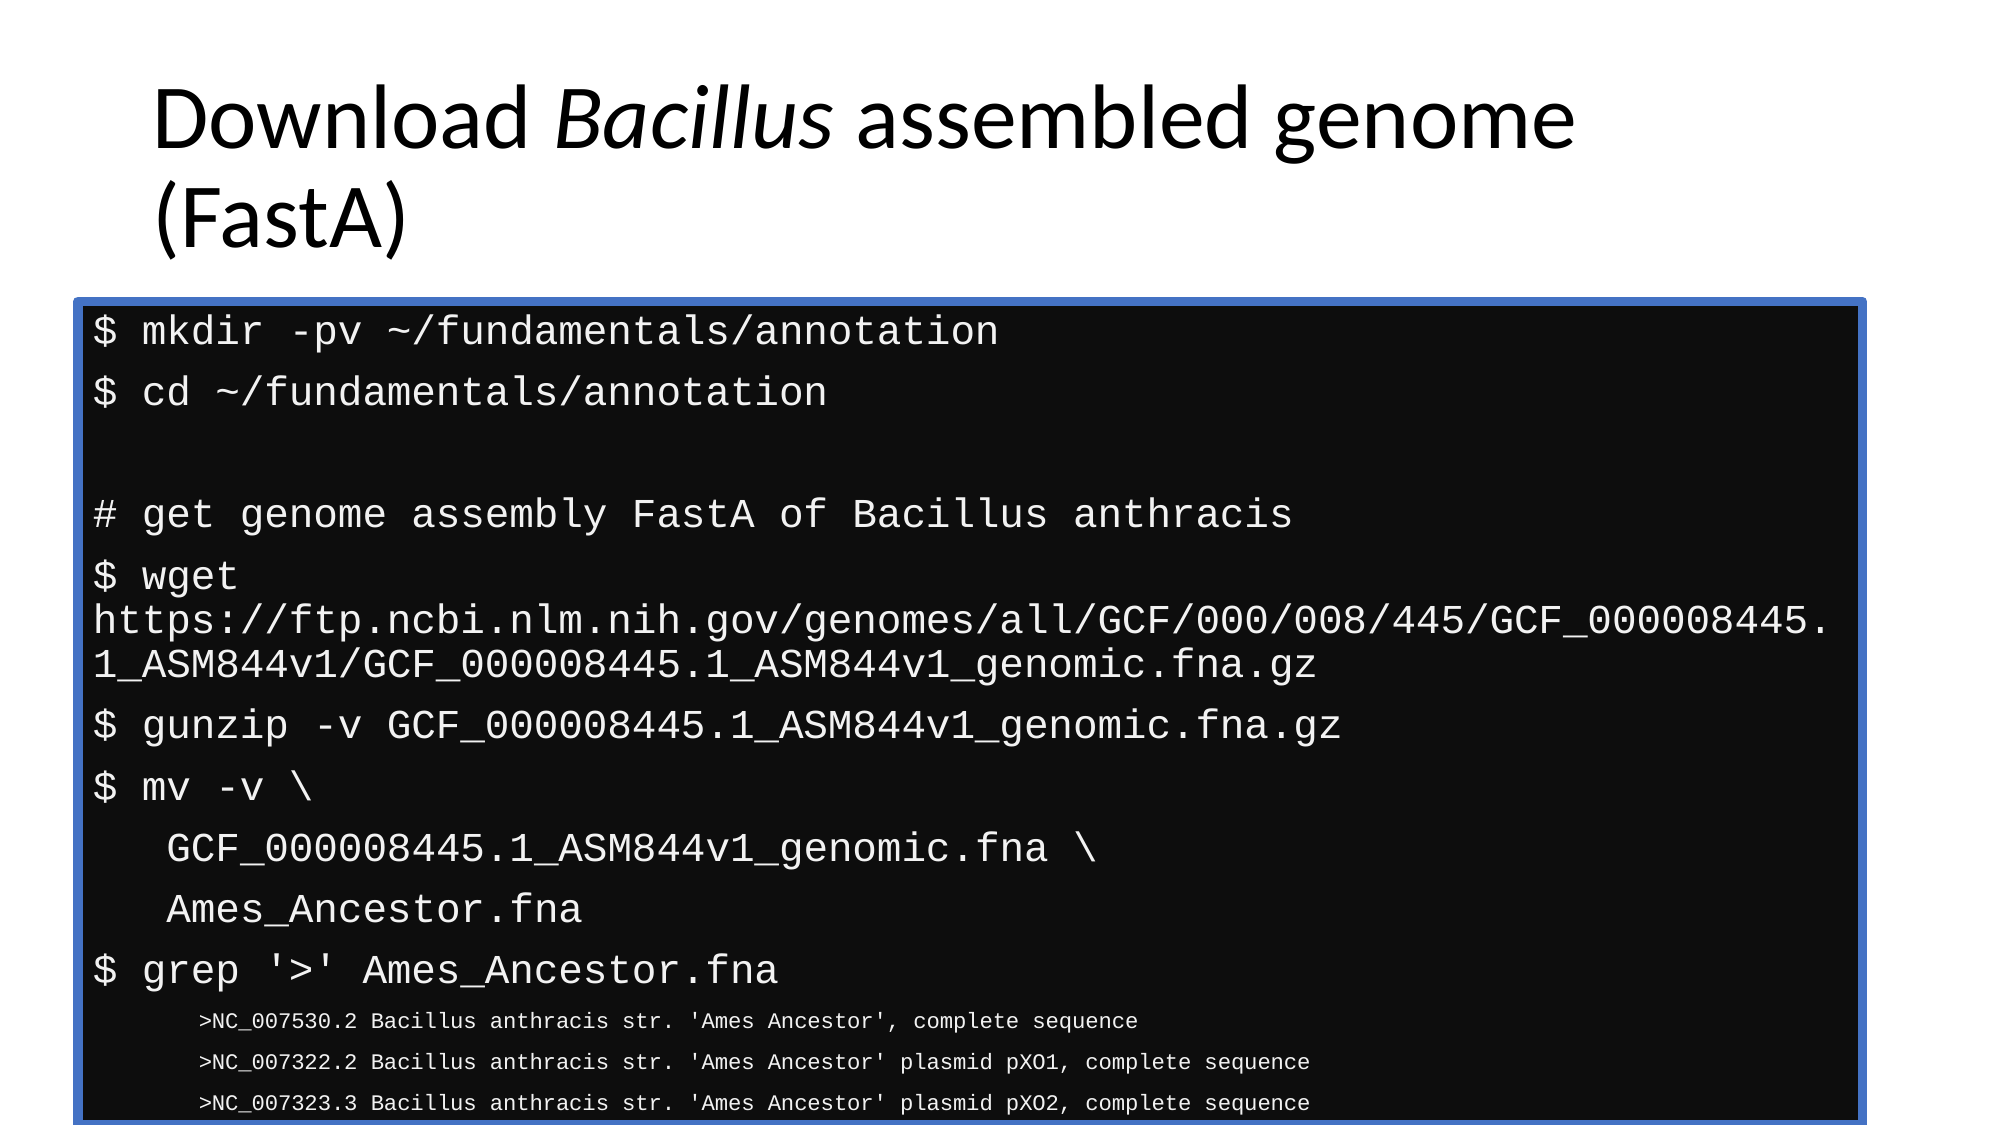

# Download Bacillus assembled genome (FastA)
$ mkdir -pv ~/fundamentals/annotation
$ cd ~/fundamentals/annotation

# get genome assembly FastA of Bacillus anthracis
$ wget https://ftp.ncbi.nlm.nih.gov/genomes/all/GCF/000/008/445/GCF_000008445.1_ASM844v1/GCF_000008445.1_ASM844v1_genomic.fna.gz
$ gunzip -v GCF_000008445.1_ASM844v1_genomic.fna.gz
$ mv -v \
   GCF_000008445.1_ASM844v1_genomic.fna \
   Ames_Ancestor.fna
$ grep '>' Ames_Ancestor.fna
        >NC_007530.2 Bacillus anthracis str. 'Ames Ancestor', complete sequence
        >NC_007322.2 Bacillus anthracis str. 'Ames Ancestor' plasmid pXO1, complete sequence
        >NC_007323.3 Bacillus anthracis str. 'Ames Ancestor' plasmid pXO2, complete sequence